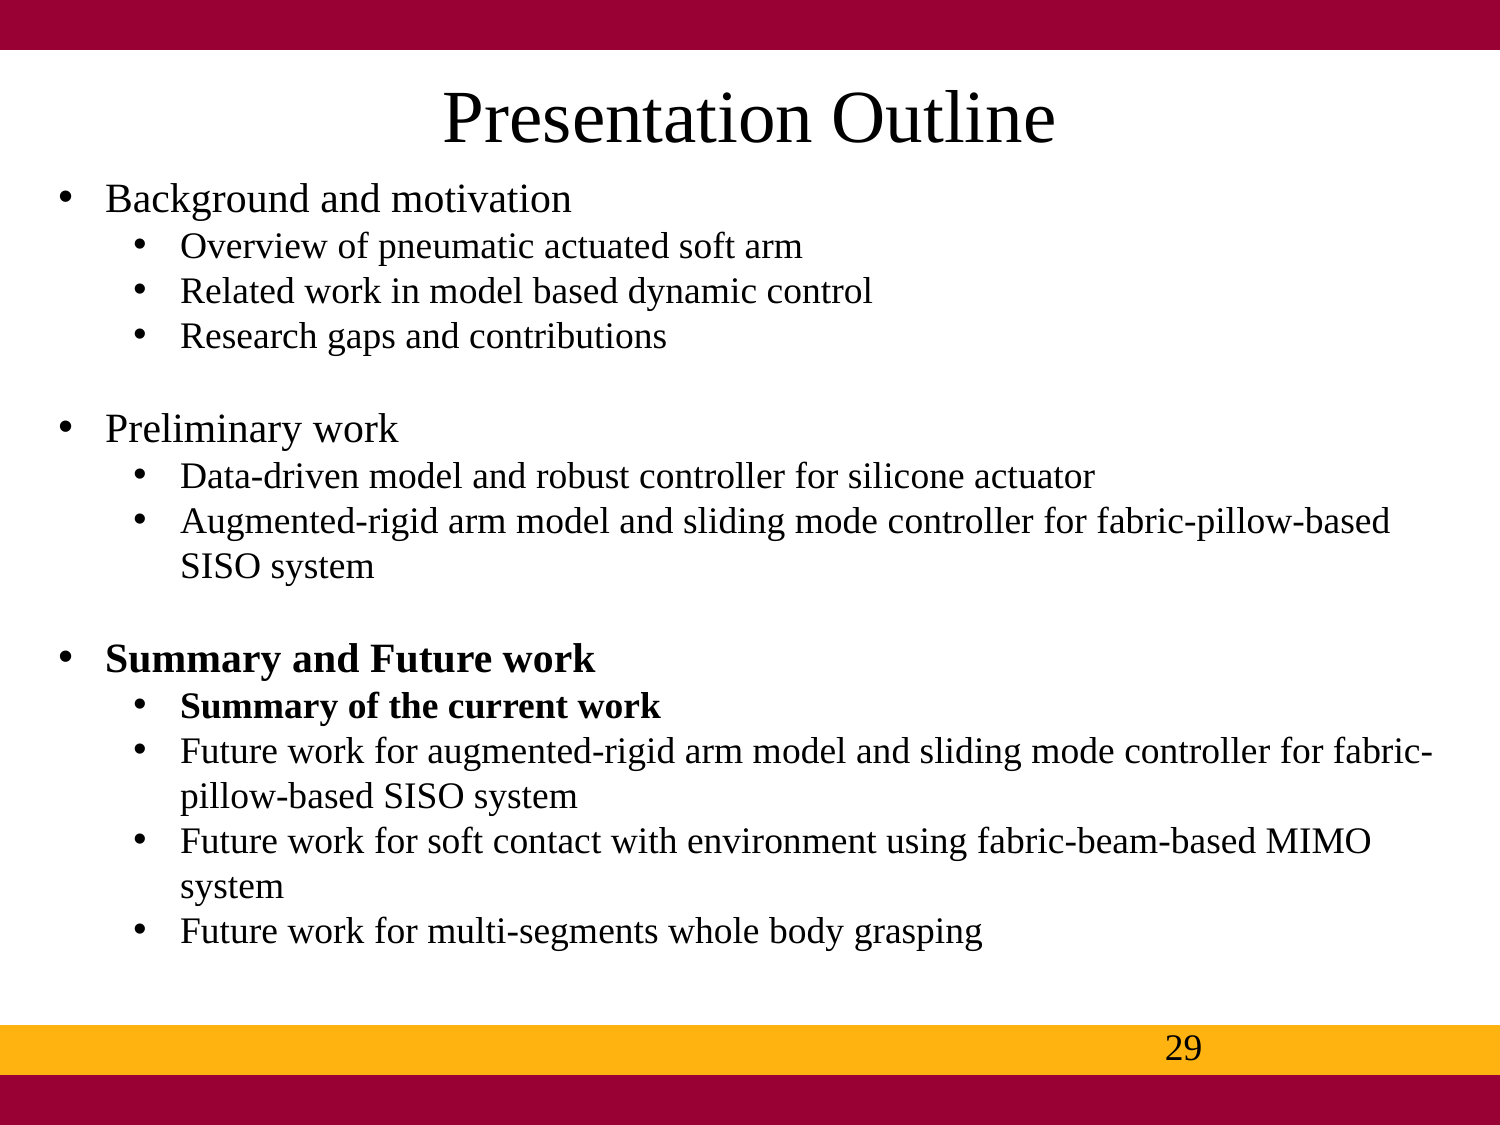

# Presentation Outline
Background and motivation
Overview of pneumatic actuated soft arm
Related work in model based dynamic control
Research gaps and contributions

Preliminary work
Data-driven model and robust controller for silicone actuator
Augmented-rigid arm model and sliding mode controller for fabric-pillow-based SISO system

Summary and Future work
Summary of the current work
Future work for augmented-rigid arm model and sliding mode controller for fabric-pillow-based SISO system
Future work for soft contact with environment using fabric-beam-based MIMO system
Future work for multi-segments whole body grasping

29